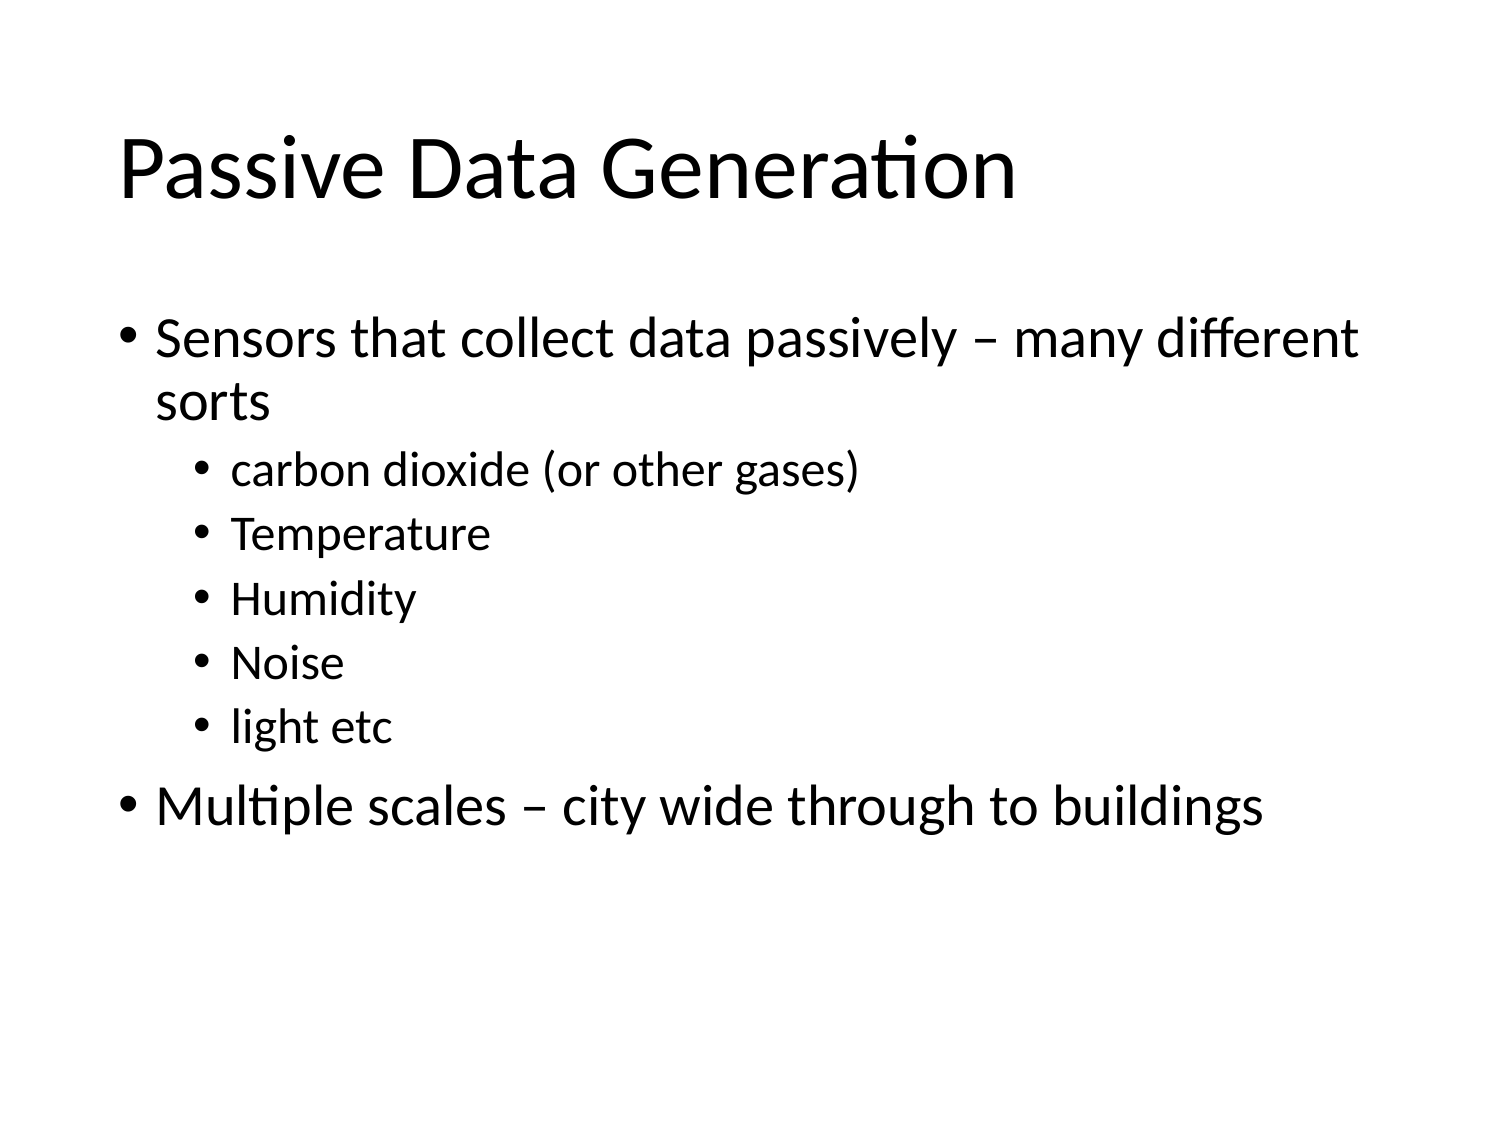

# Passive Data Generation
Sensors that collect data passively – many different sorts
carbon dioxide (or other gases)
Temperature
Humidity
Noise
light etc
Multiple scales – city wide through to buildings